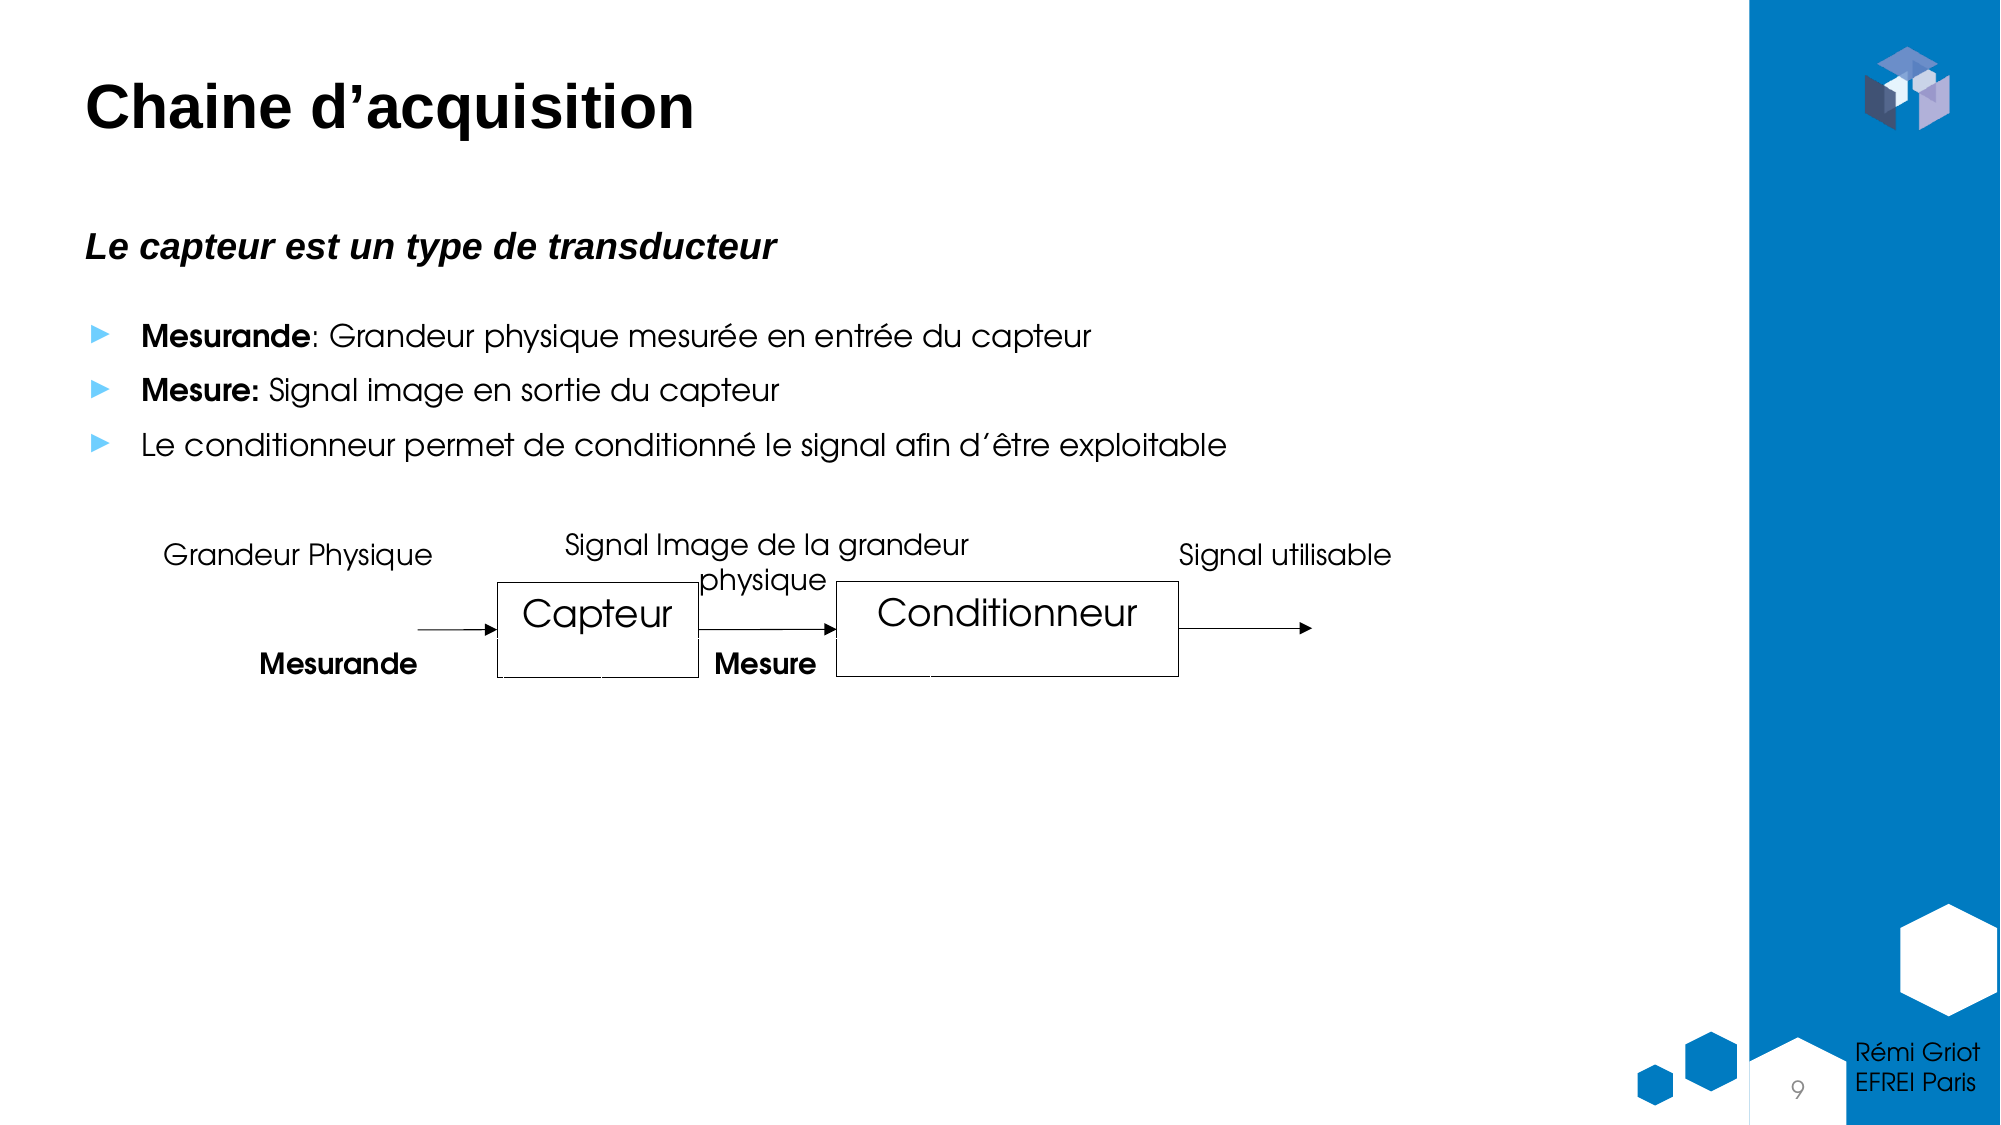

# Chaine d’acquisition
Le capteur est un type de transducteur
Mesurande: Grandeur physique mesurée en entrée du capteur
Mesure: Signal image en sortie du capteur
Le conditionneur permet de conditionné le signal afin d’être exploitable

Signal Image de la grandeur physique
Grandeur Physique
Signal utilisable
Conditionneur
Capteur
Mesurande
Mesure
9